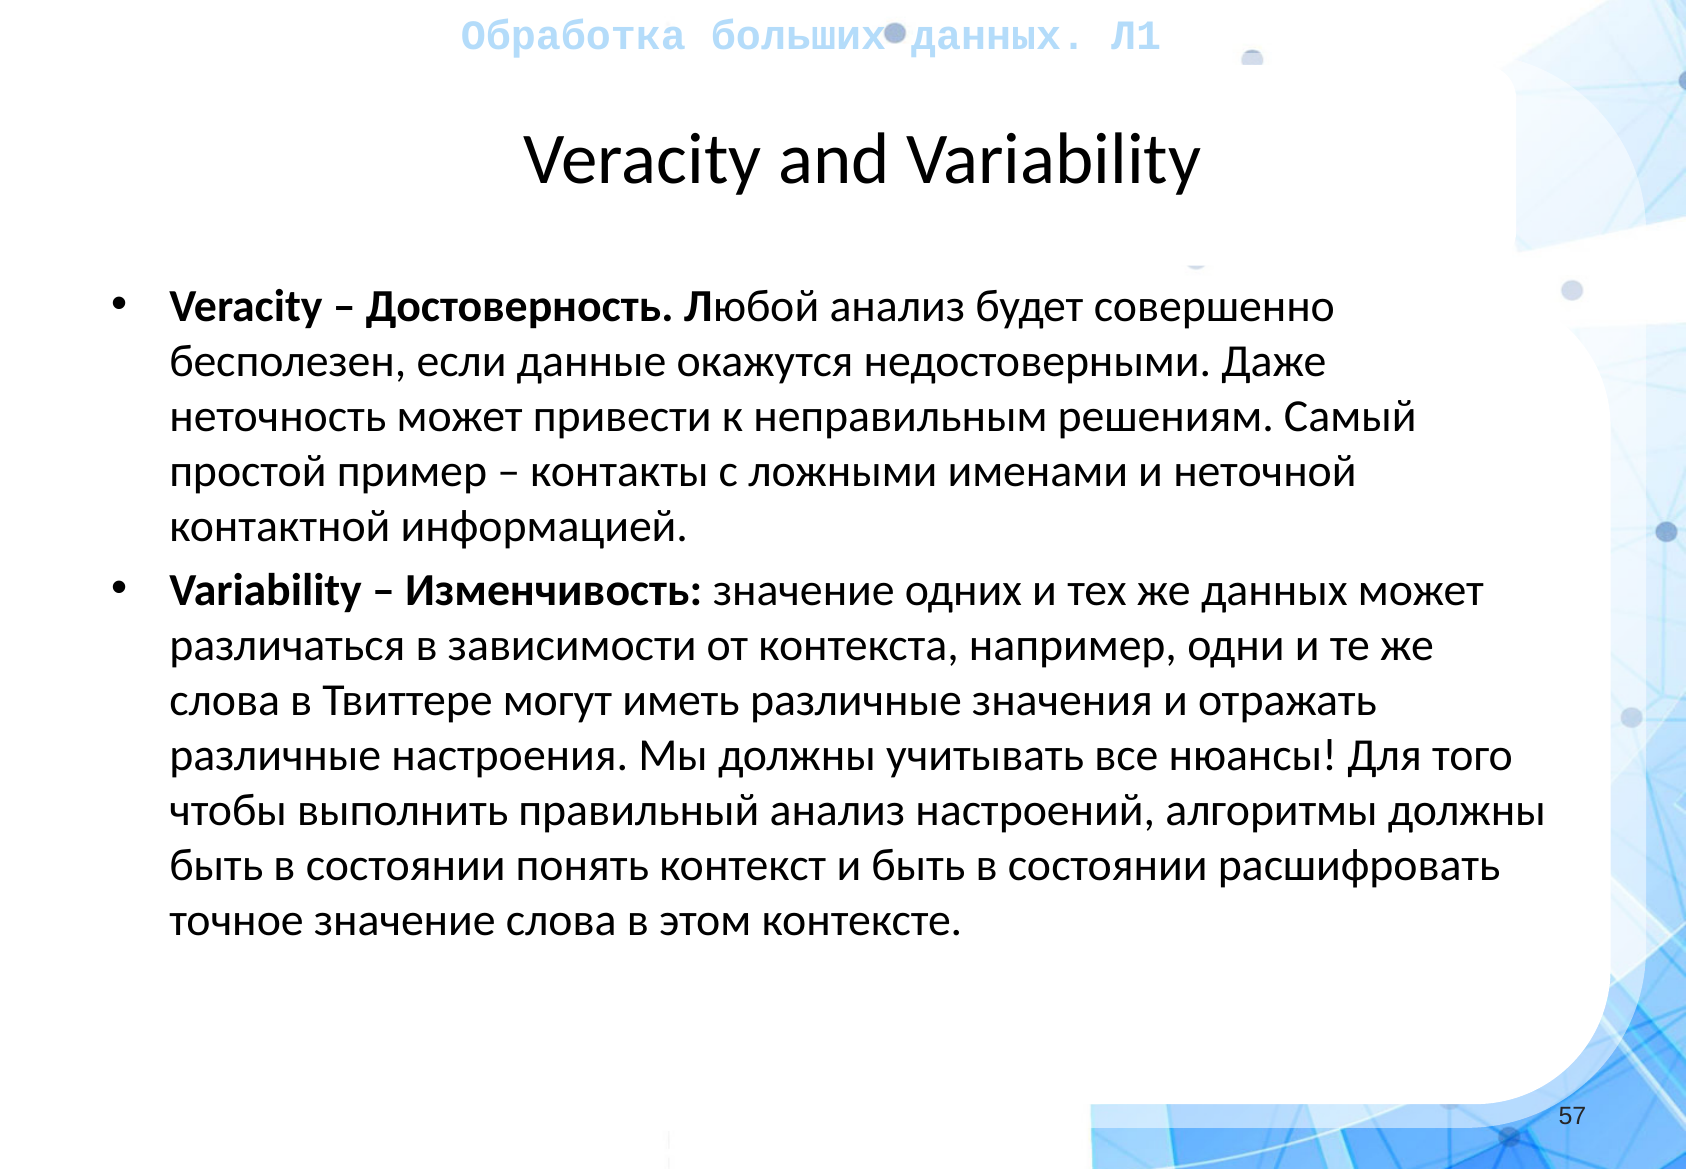

Обработка больших данных. Л1

Veracity and Variability
Veracity – Достоверность. Любой анализ будет совершенно бесполезен, если данные окажутся недостоверными. Даже неточность может привести к неправильным решениям. Самый простой пример – контакты с ложными именами и неточной контактной информацией.
Variability – Изменчивость: значение одних и тех же данных может различаться в зависимости от контекста, например, одни и те же слова в Твиттере могут иметь различные значения и отражать различные настроения. Мы должны учитывать все нюансы! Для того чтобы выполнить правильный анализ настроений, алгоритмы должны быть в состоянии понять контекст и быть в состоянии расшифровать точное значение слова в этом контексте.
57